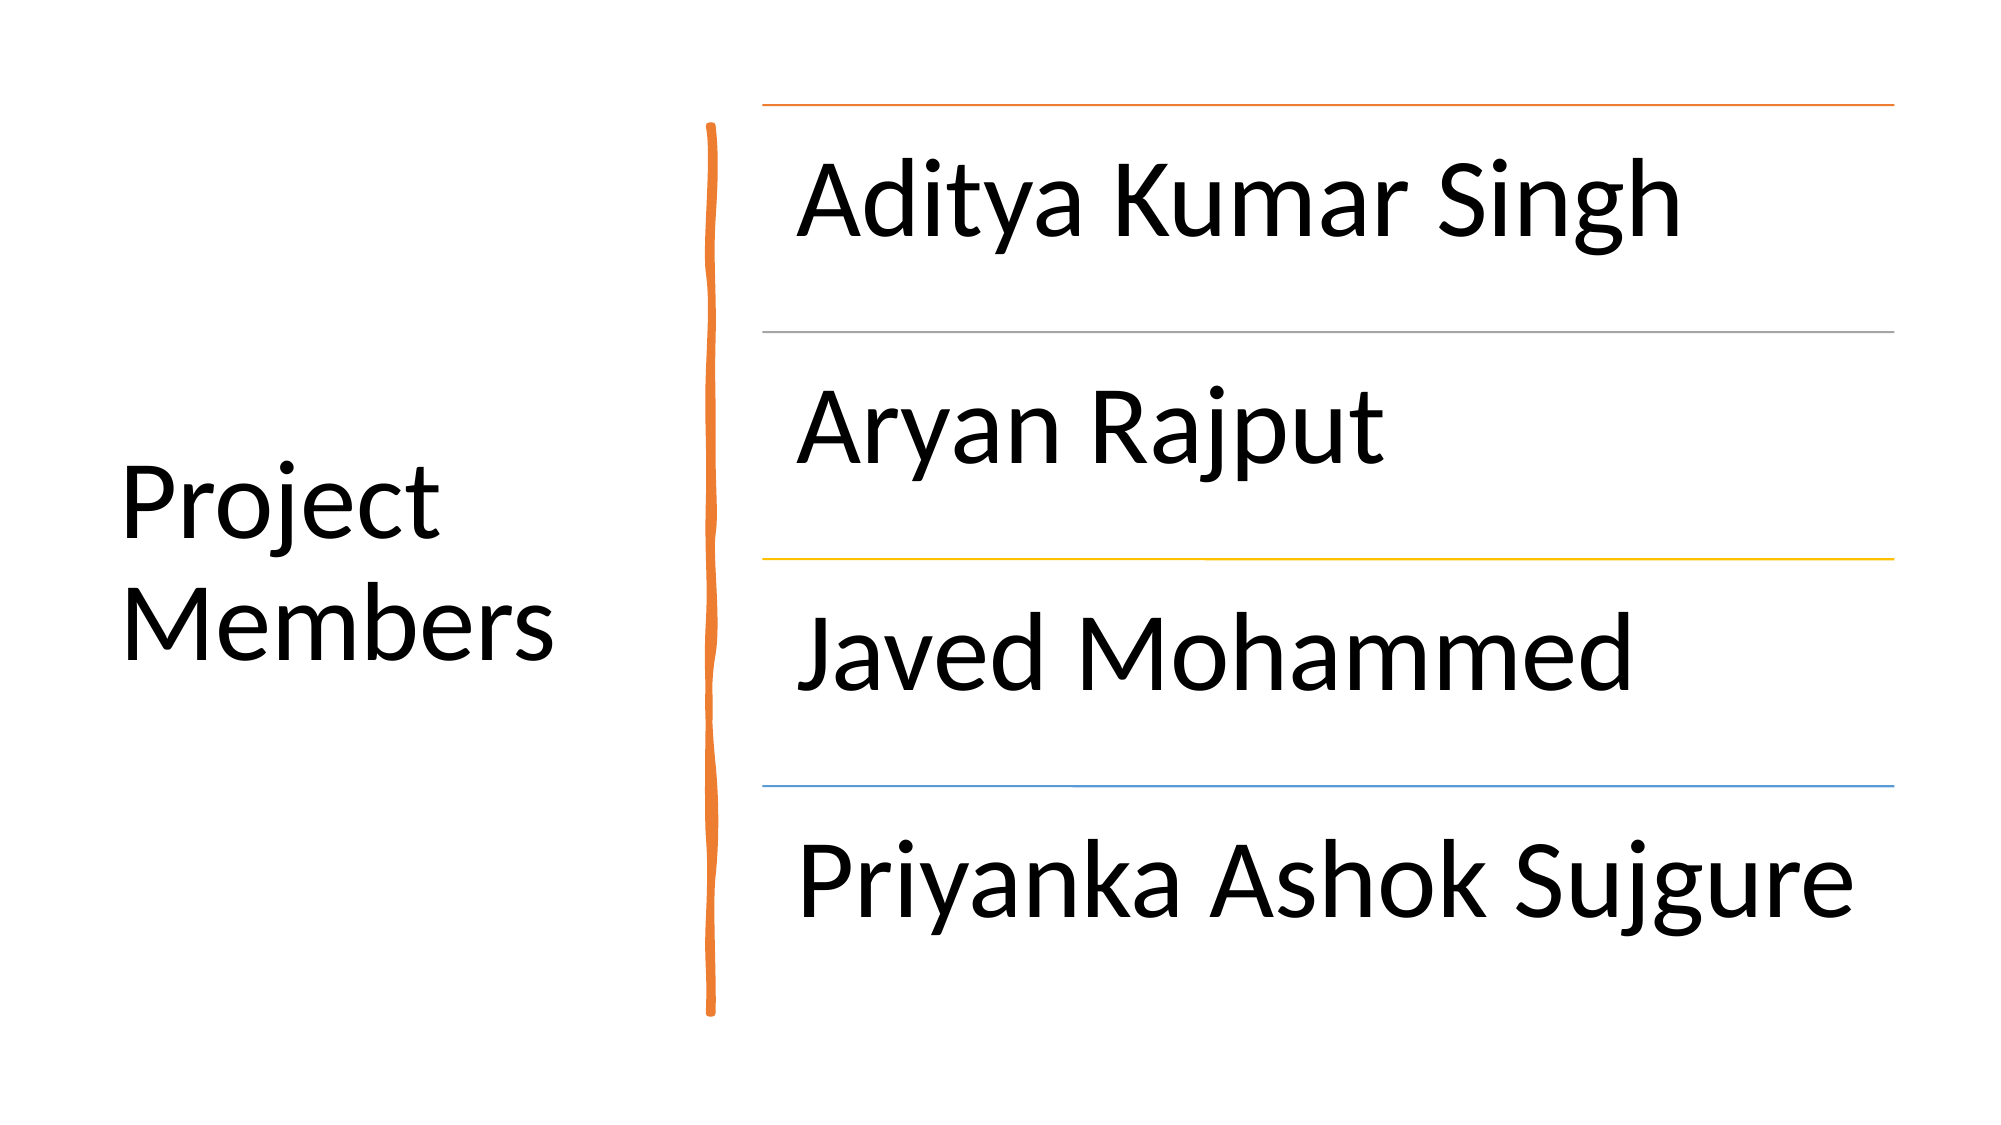

Aditya Kumar Singh
Aryan Rajput
Javed Mohammed
Priyanka Ashok Sujgure
# Project Members